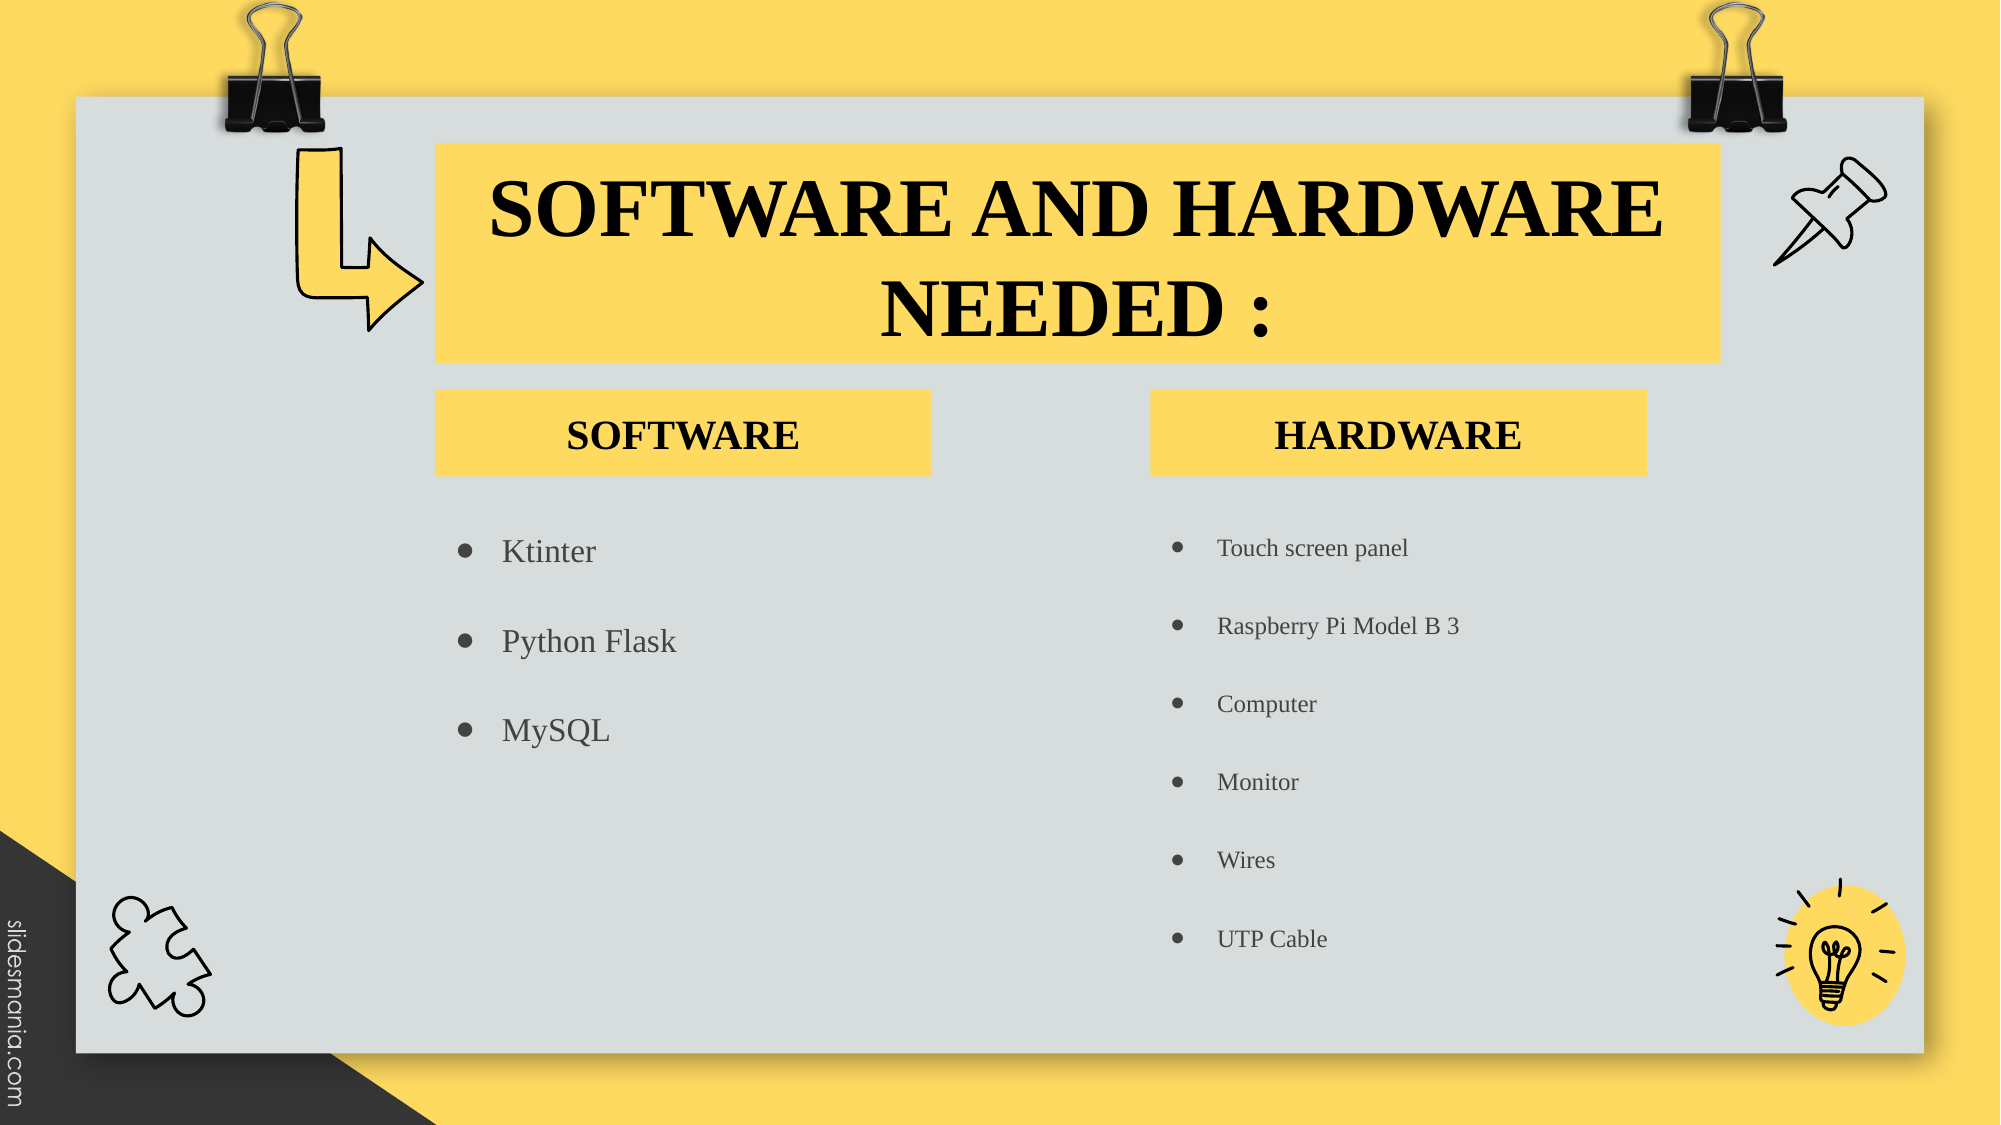

SOFTWARE AND HARDWARE NEEDED :

HARDWARE
SOFTWARE
Ktinter
Python Flask
MySQL
Touch screen panel
Raspberry Pi Model B 3
Computer
Monitor
Wires
UTP Cable